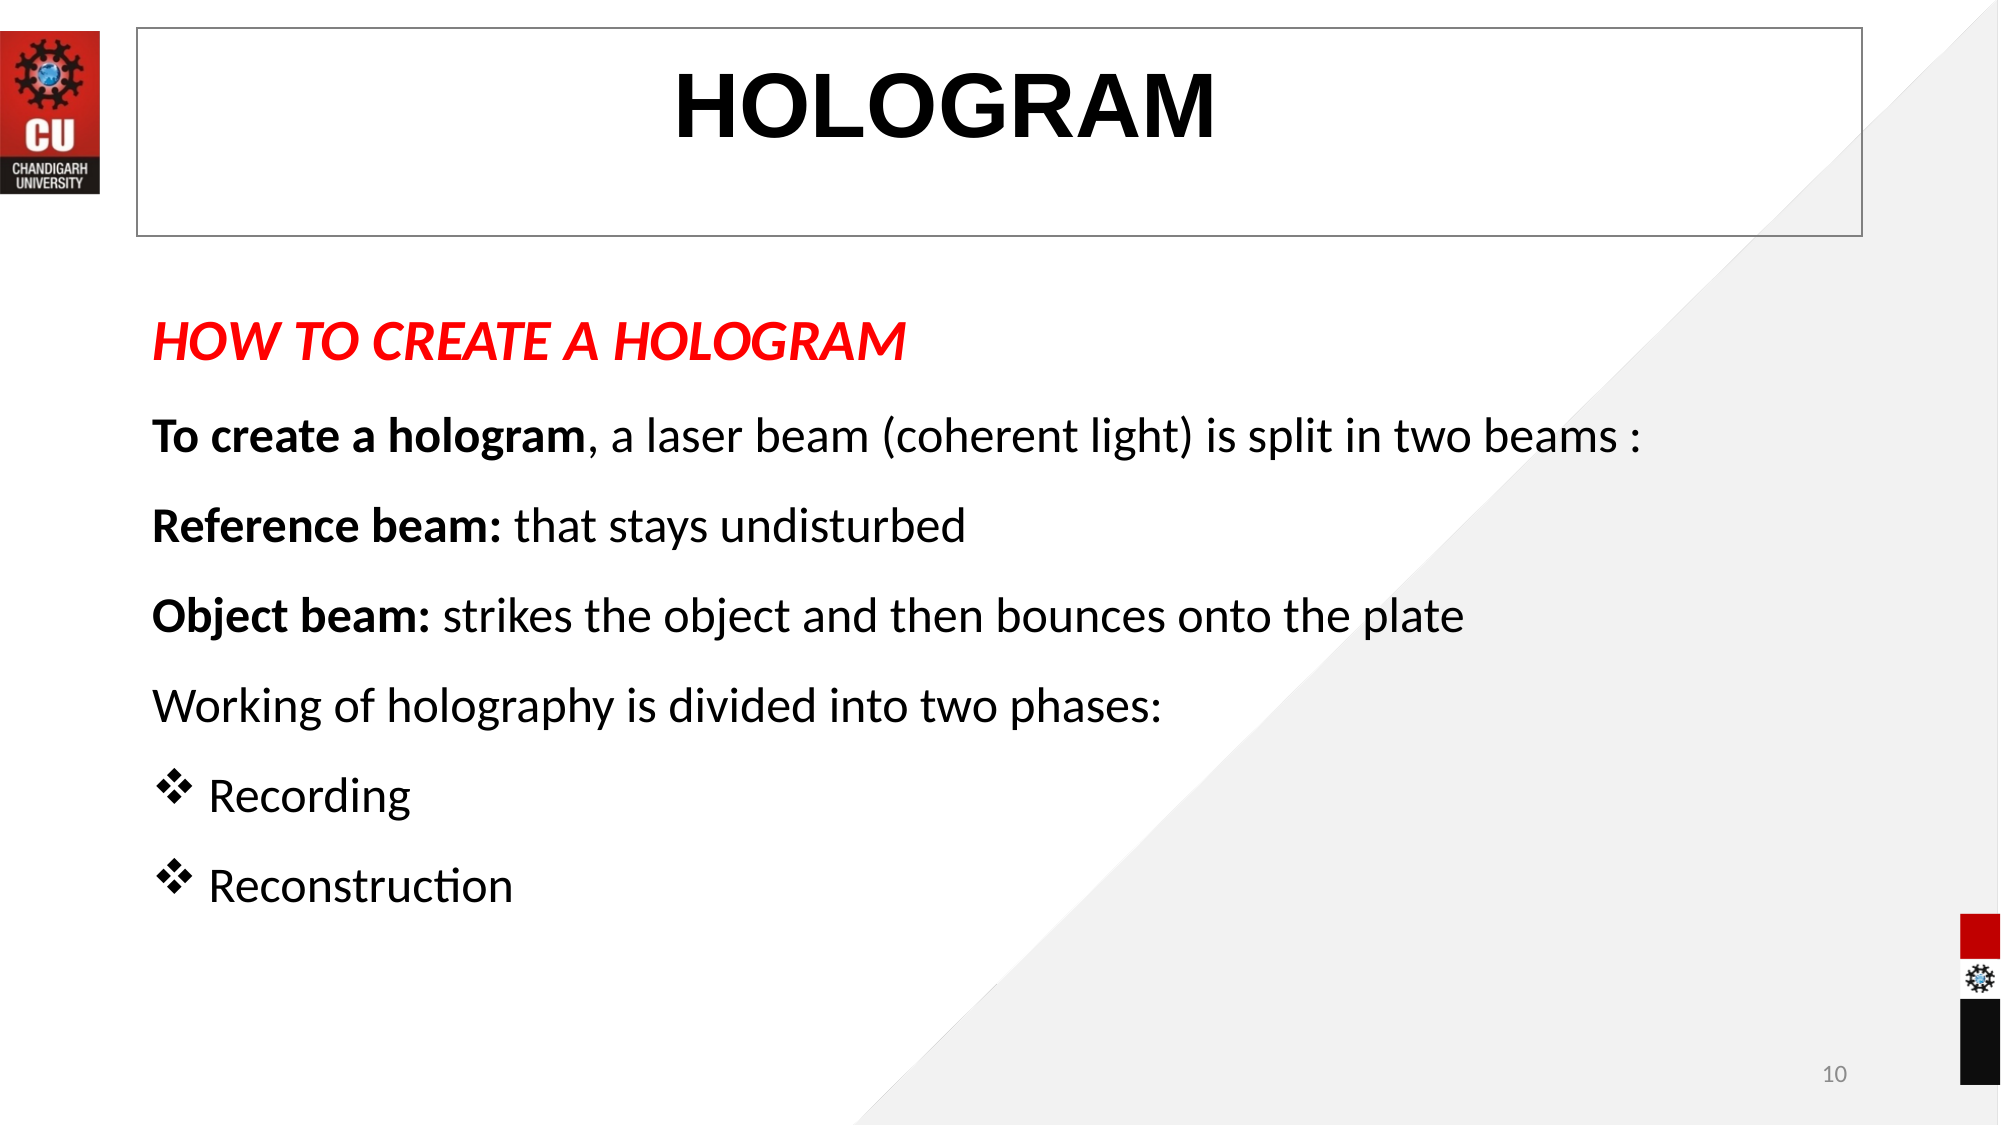

HOLOGRAM
HOW TO CREATE A HOLOGRAM
To create a hologram, a laser beam (coherent light) is split in two beams :
Reference beam: that stays undisturbed
Object beam: strikes the object and then bounces onto the plate
Working of holography is divided into two phases:
Recording
Reconstruction
10